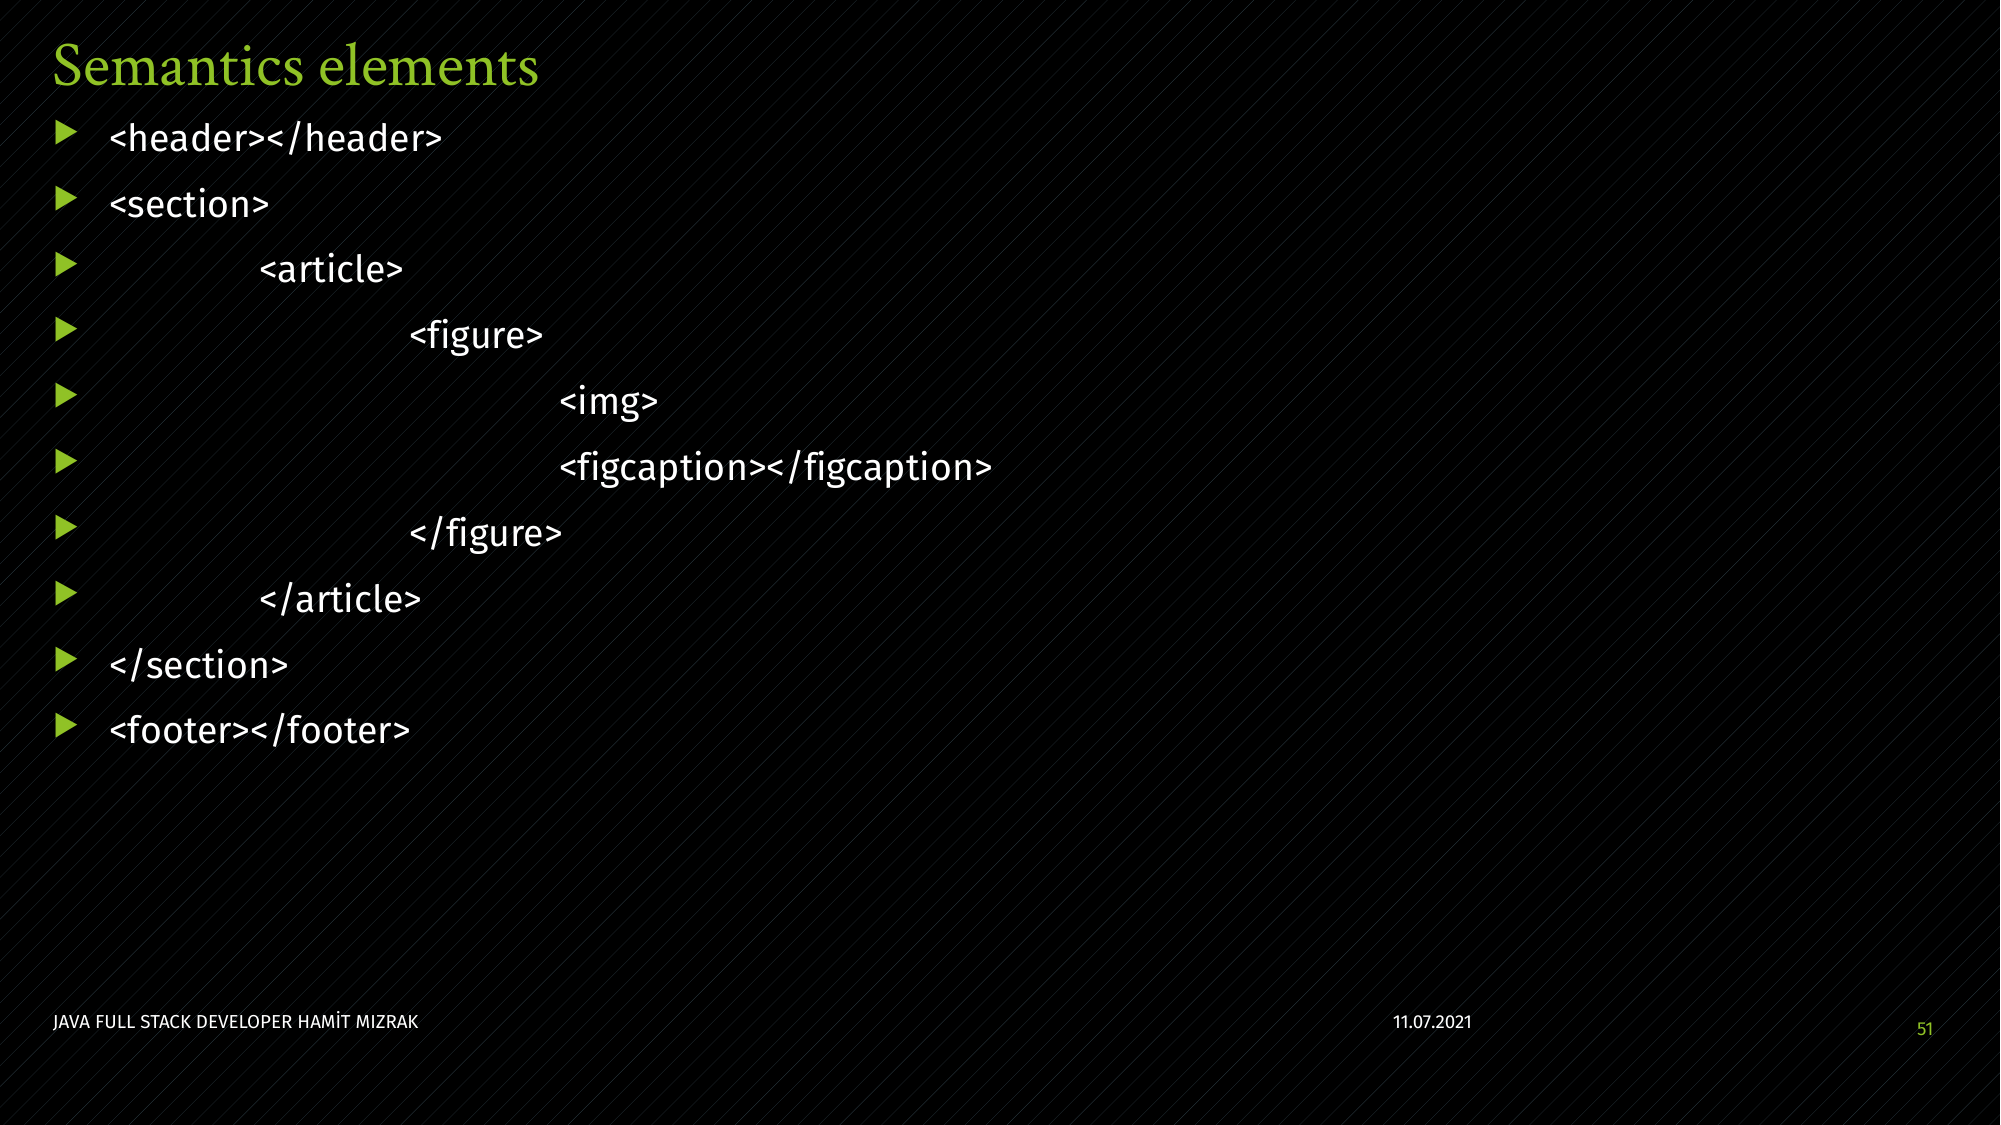

# Semantics elements
<header></header>
<section>
	<article>
		<figure>
			<img>
			<figcaption></figcaption>
		</figure>
	</article>
</section>
<footer></footer>
JAVA FULL STACK DEVELOPER HAMİT MIZRAK
11.07.2021
51